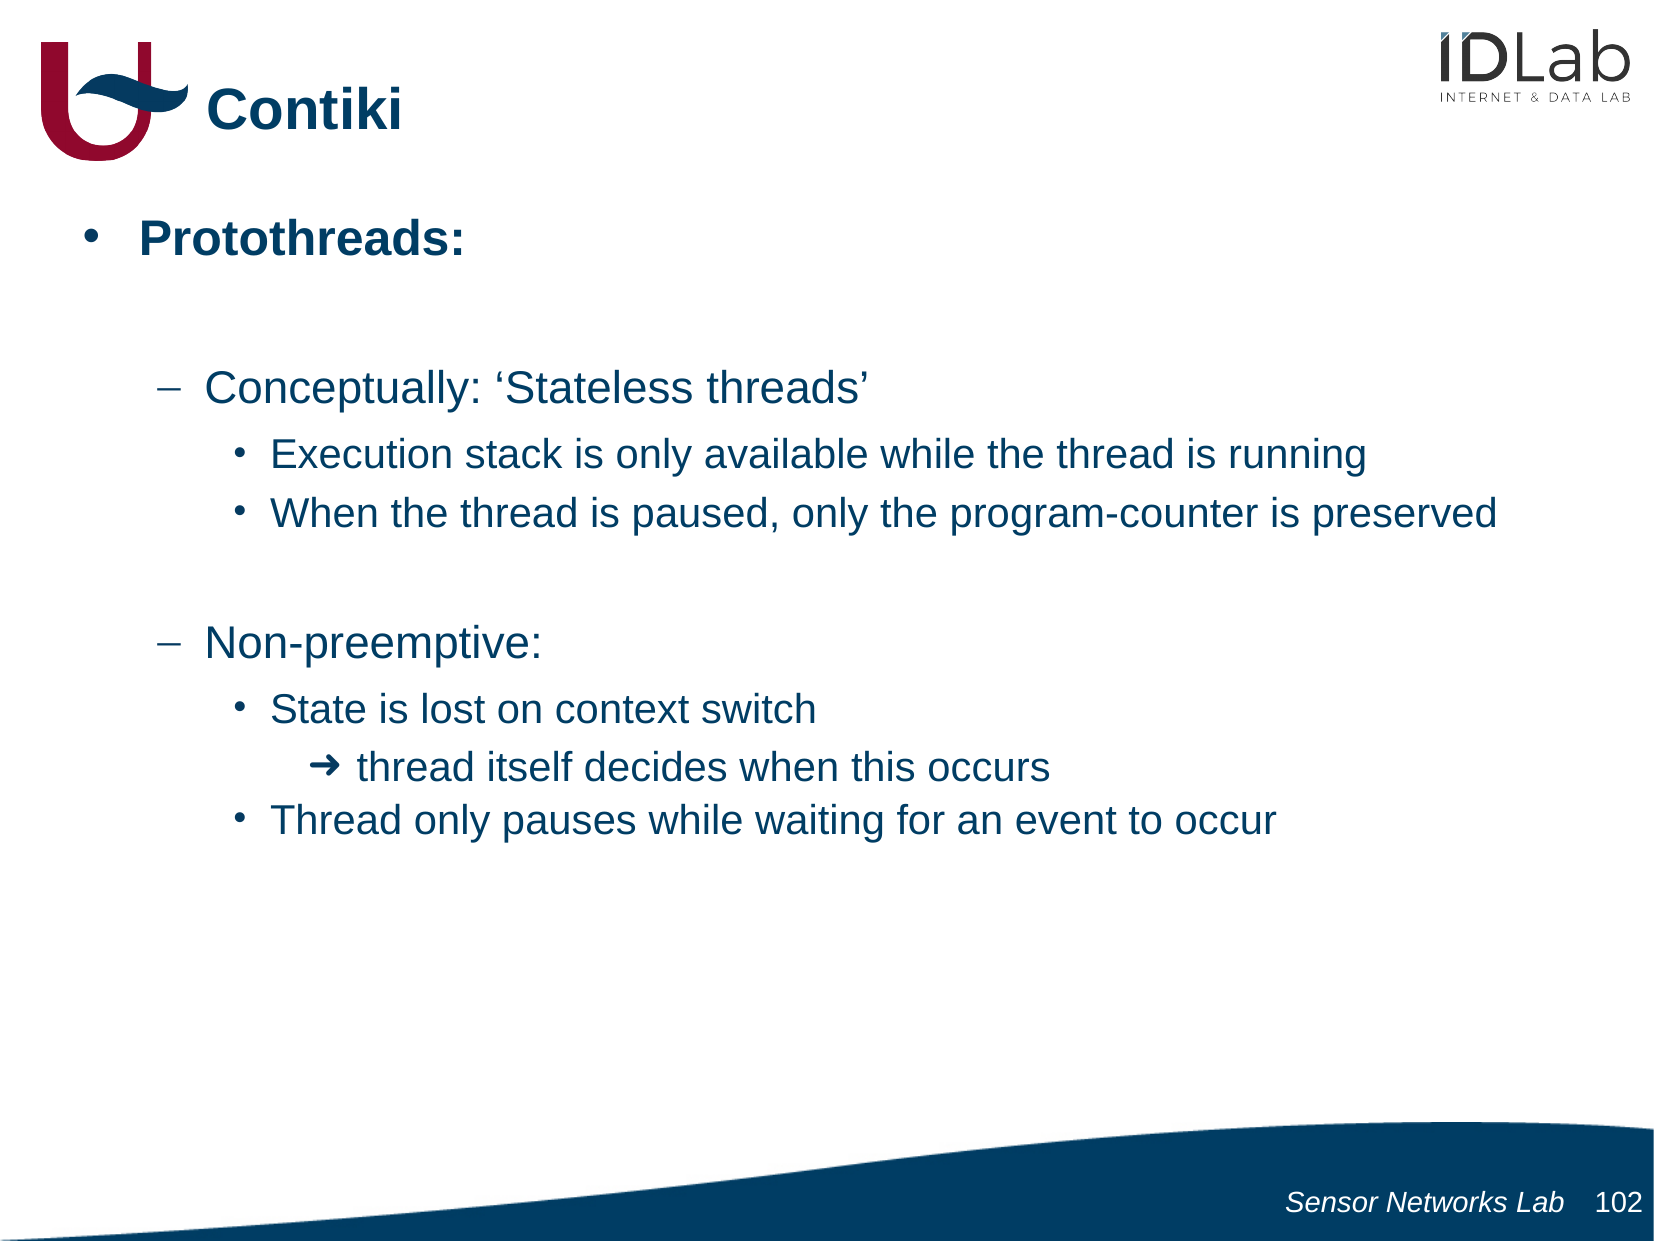

# Contiki
Protothreads:

Conceptually: ‘Stateless threads’
Execution stack is only available while the thread is running
When the thread is paused, only the program-counter is preserved

Non-preemptive:
State is lost on context switch
 thread itself decides when this occurs
Thread only pauses while waiting for an event to occur
Sensor Networks Lab
102